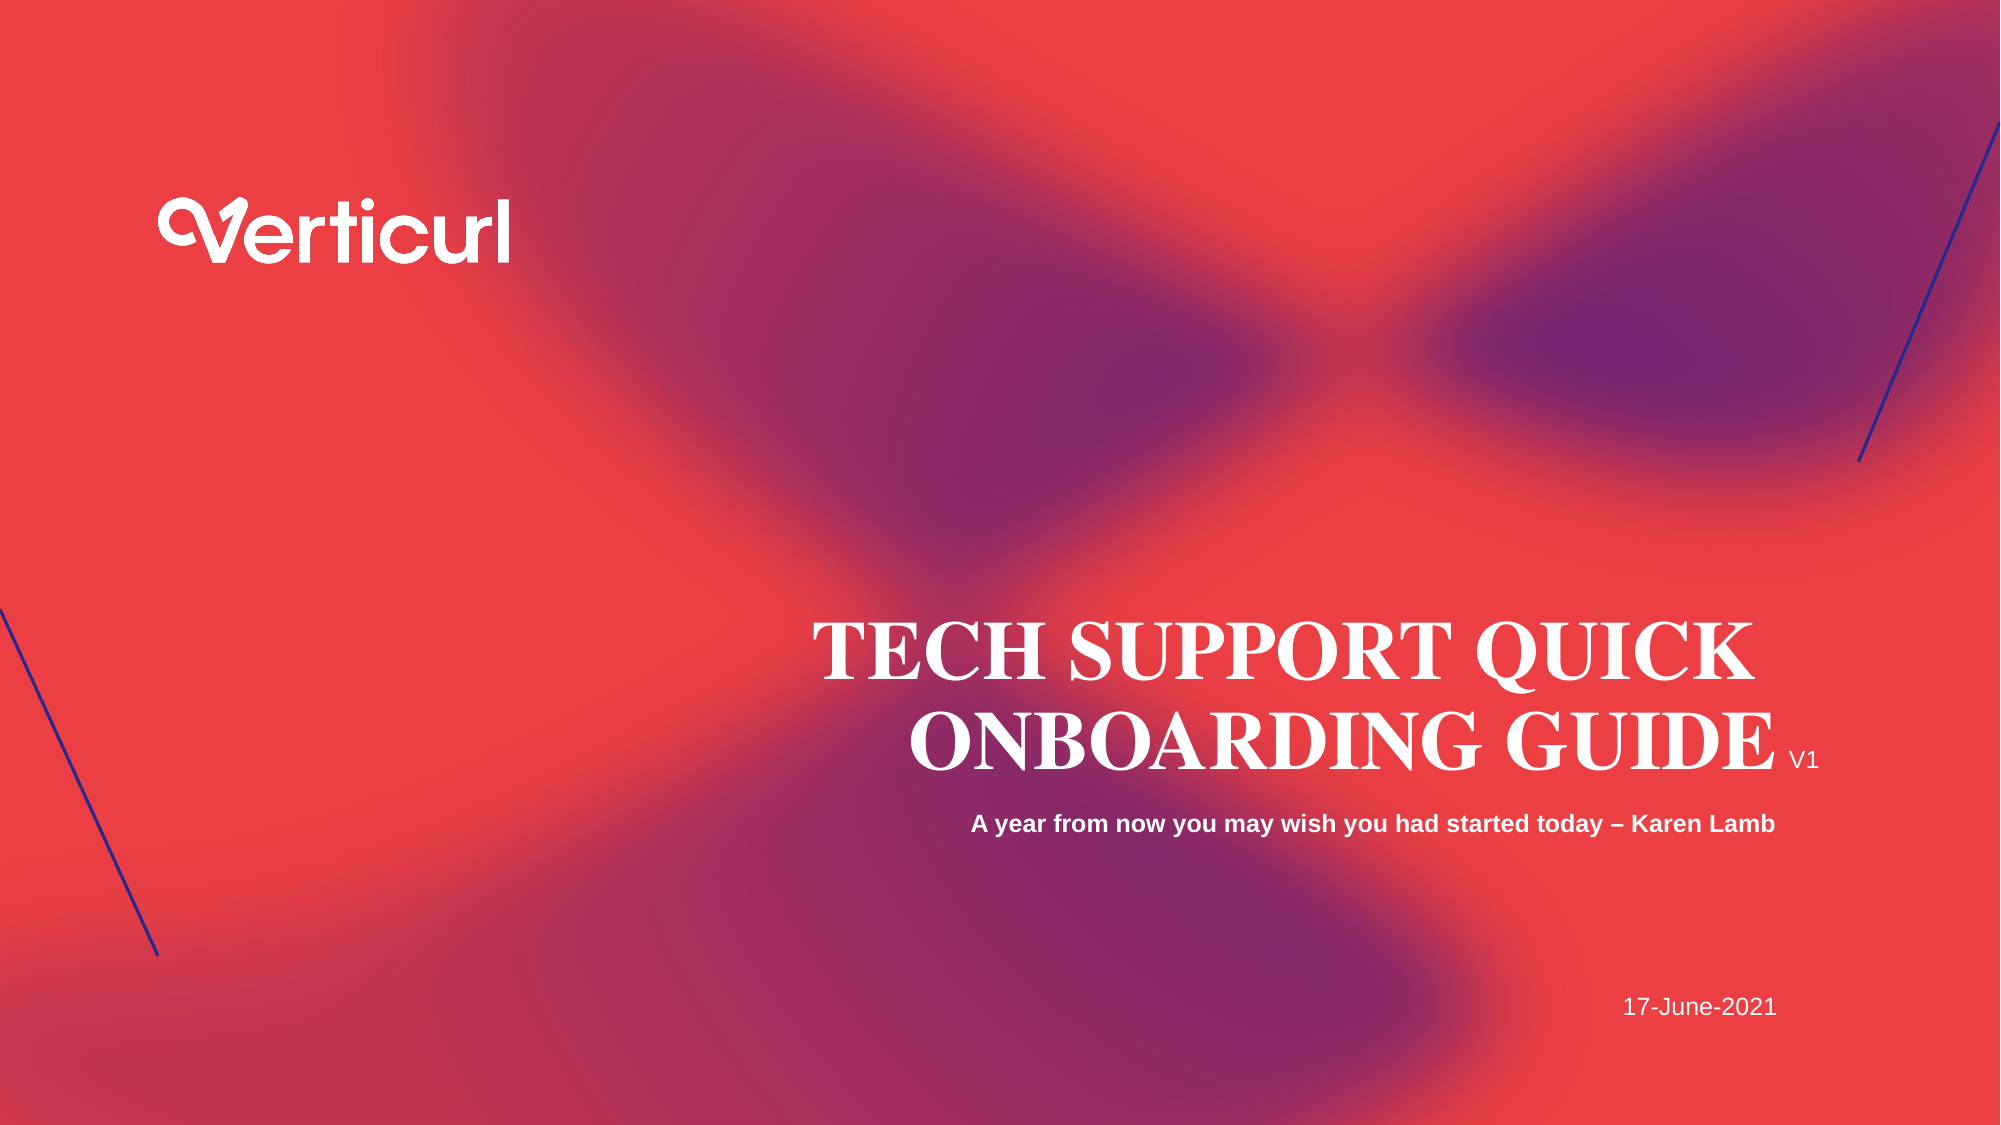

# TECH SUPPORT QUICK ONBOARDING GUIDE
V1
A year from now you may wish you had started today – Karen Lamb

17-June-2021